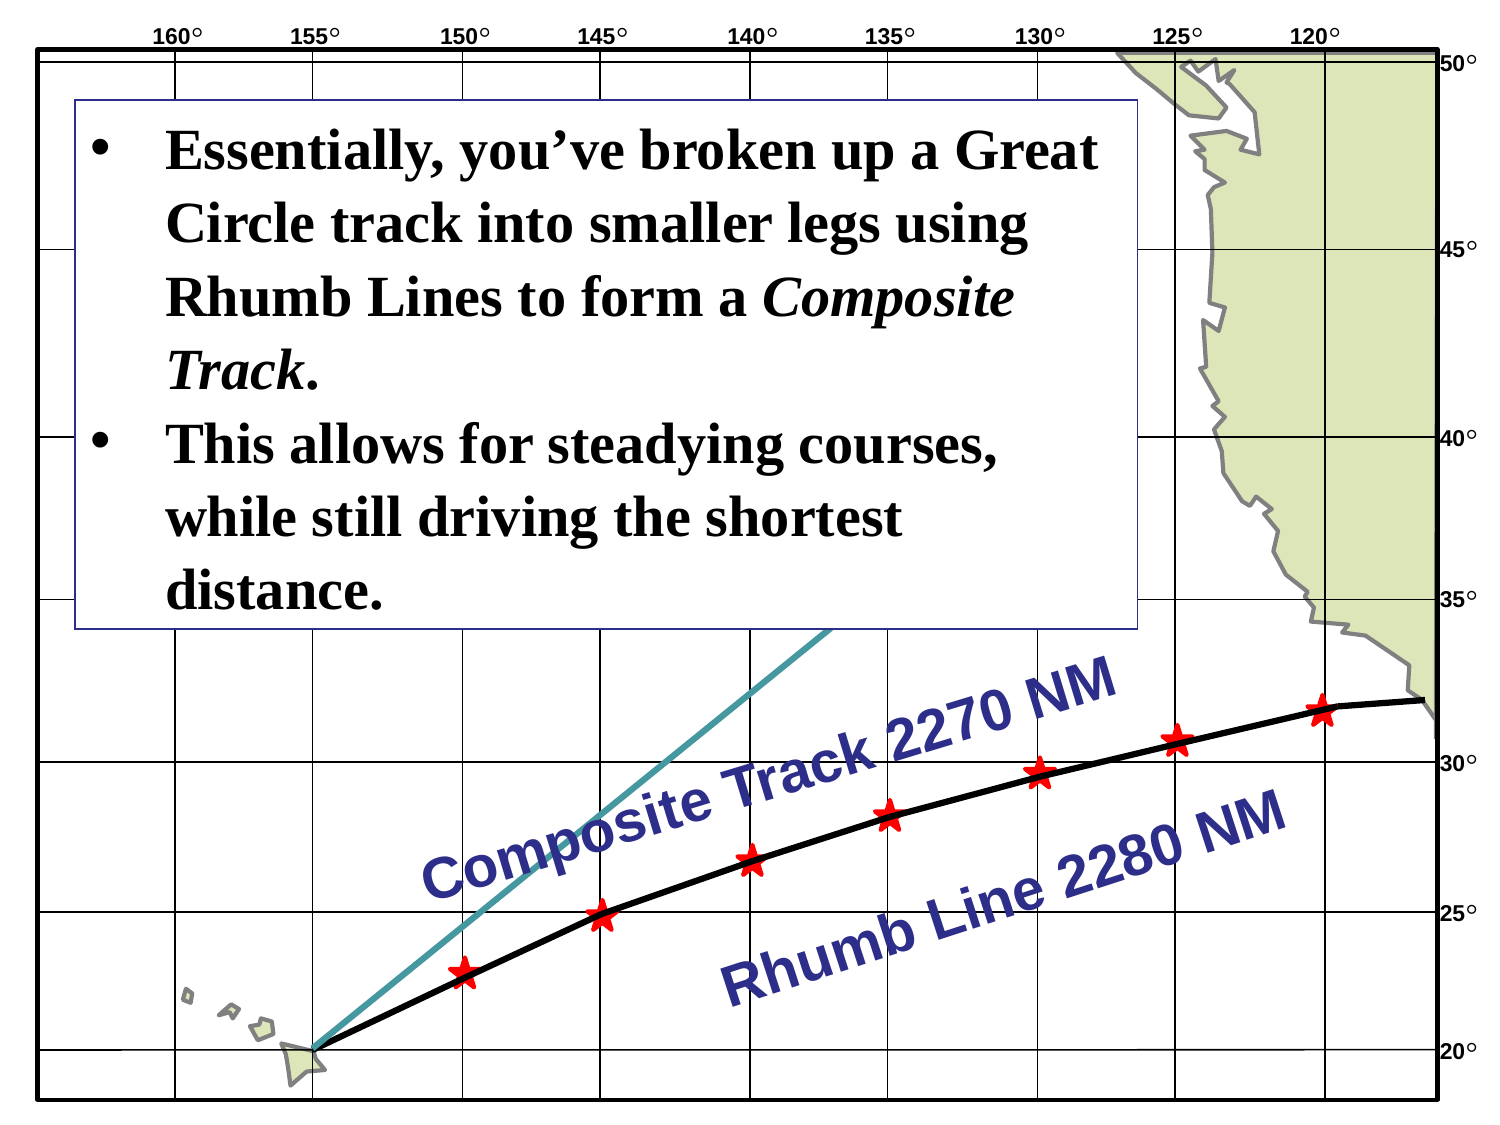

160◦
155◦
150◦
145◦
140◦
135◦
130◦
125◦
120◦
50◦

45◦
40◦
35◦
30◦
25◦
20◦
Essentially, you’ve broken up a Great Circle track into smaller legs using Rhumb Lines to form a Composite Track.
This allows for steadying courses, while still driving the shortest distance.

Composite Track 2270 NM

Rhumb Line 2280 NM